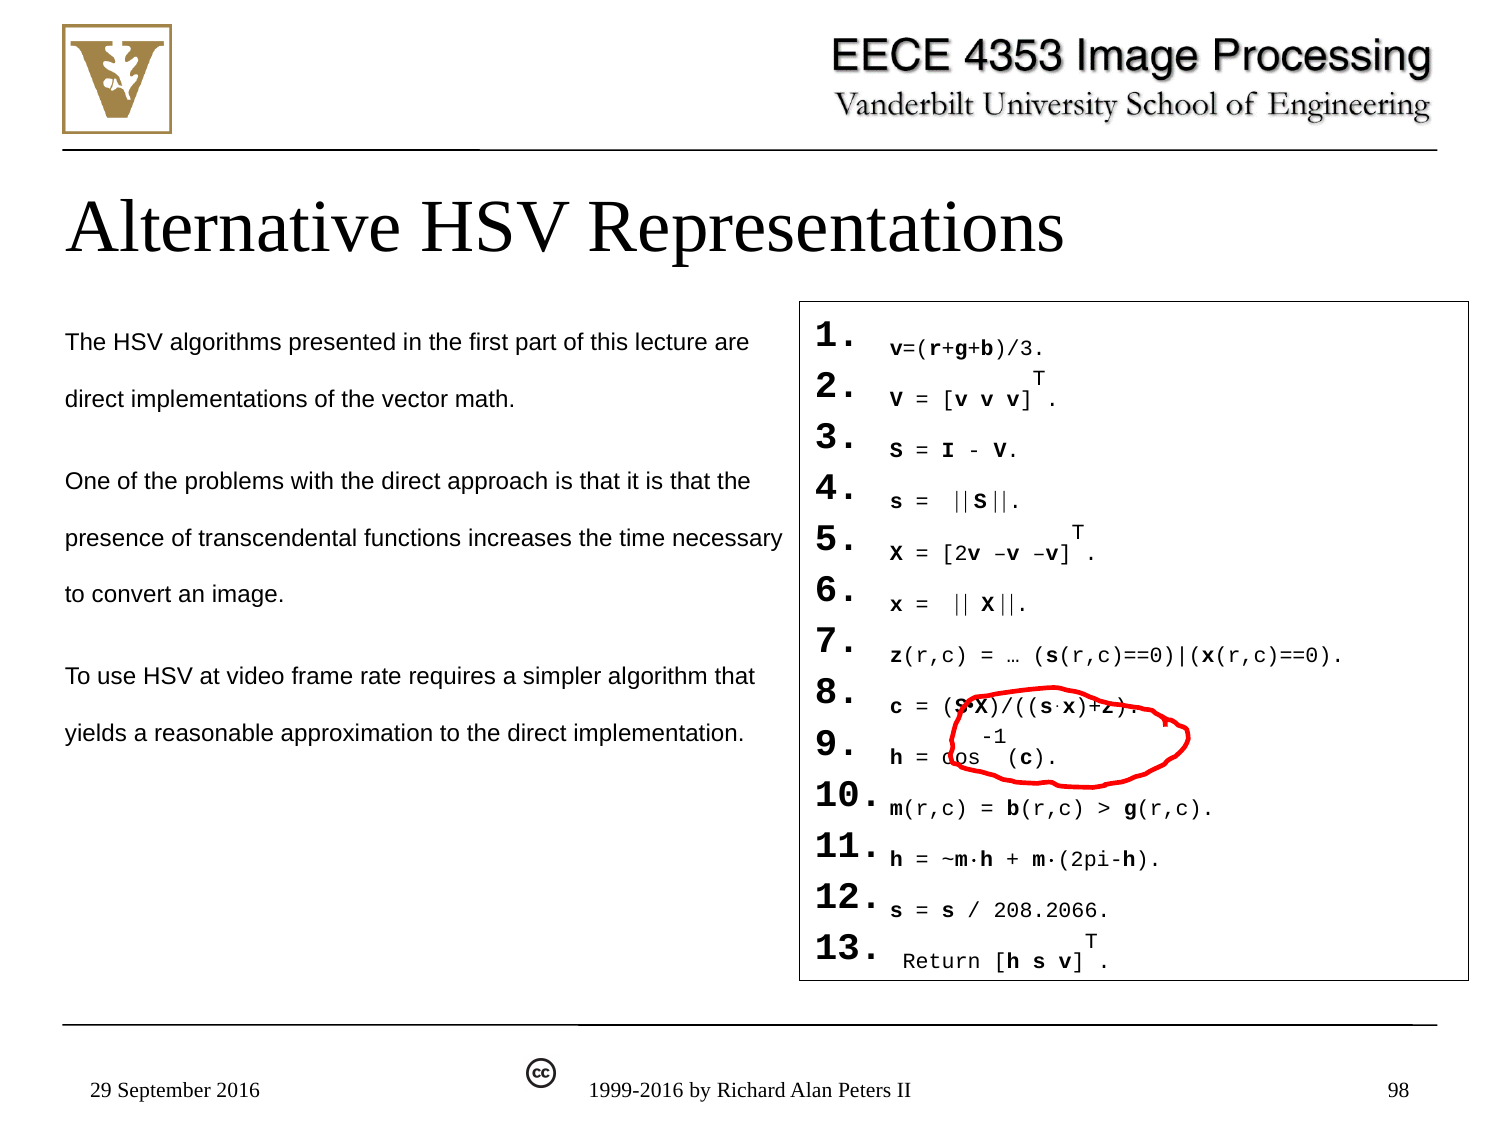

# Alternative HSV Representations
The HSV algorithms presented in the first part of this lecture are direct implementations of the vector math.
One of the problems with the direct approach is that it is that the presence of transcendental functions increases the time necessary to convert an image.
To use HSV at video frame rate requires a simpler algorithm that yields a reasonable approximation to the direct implementation.
v=(r+g+b)/3.
V = [v v v]T.
S = I - V.
s =  || S ||.
X = [2v –v –v]T.
x =  || X ||.
z(r,c) = … (s(r,c)==0)|(x(r,c)==0).
c = (S•X)/((s⋅x)+z).
h = cos-1(c).
m(r,c) = b(r,c) > g(r,c).
h = ~m⋅h + m⋅(2pi-h).
s = s / 208.2066.
 Return [h s v]T.

29 September 2016
1999-2016 by Richard Alan Peters II
98